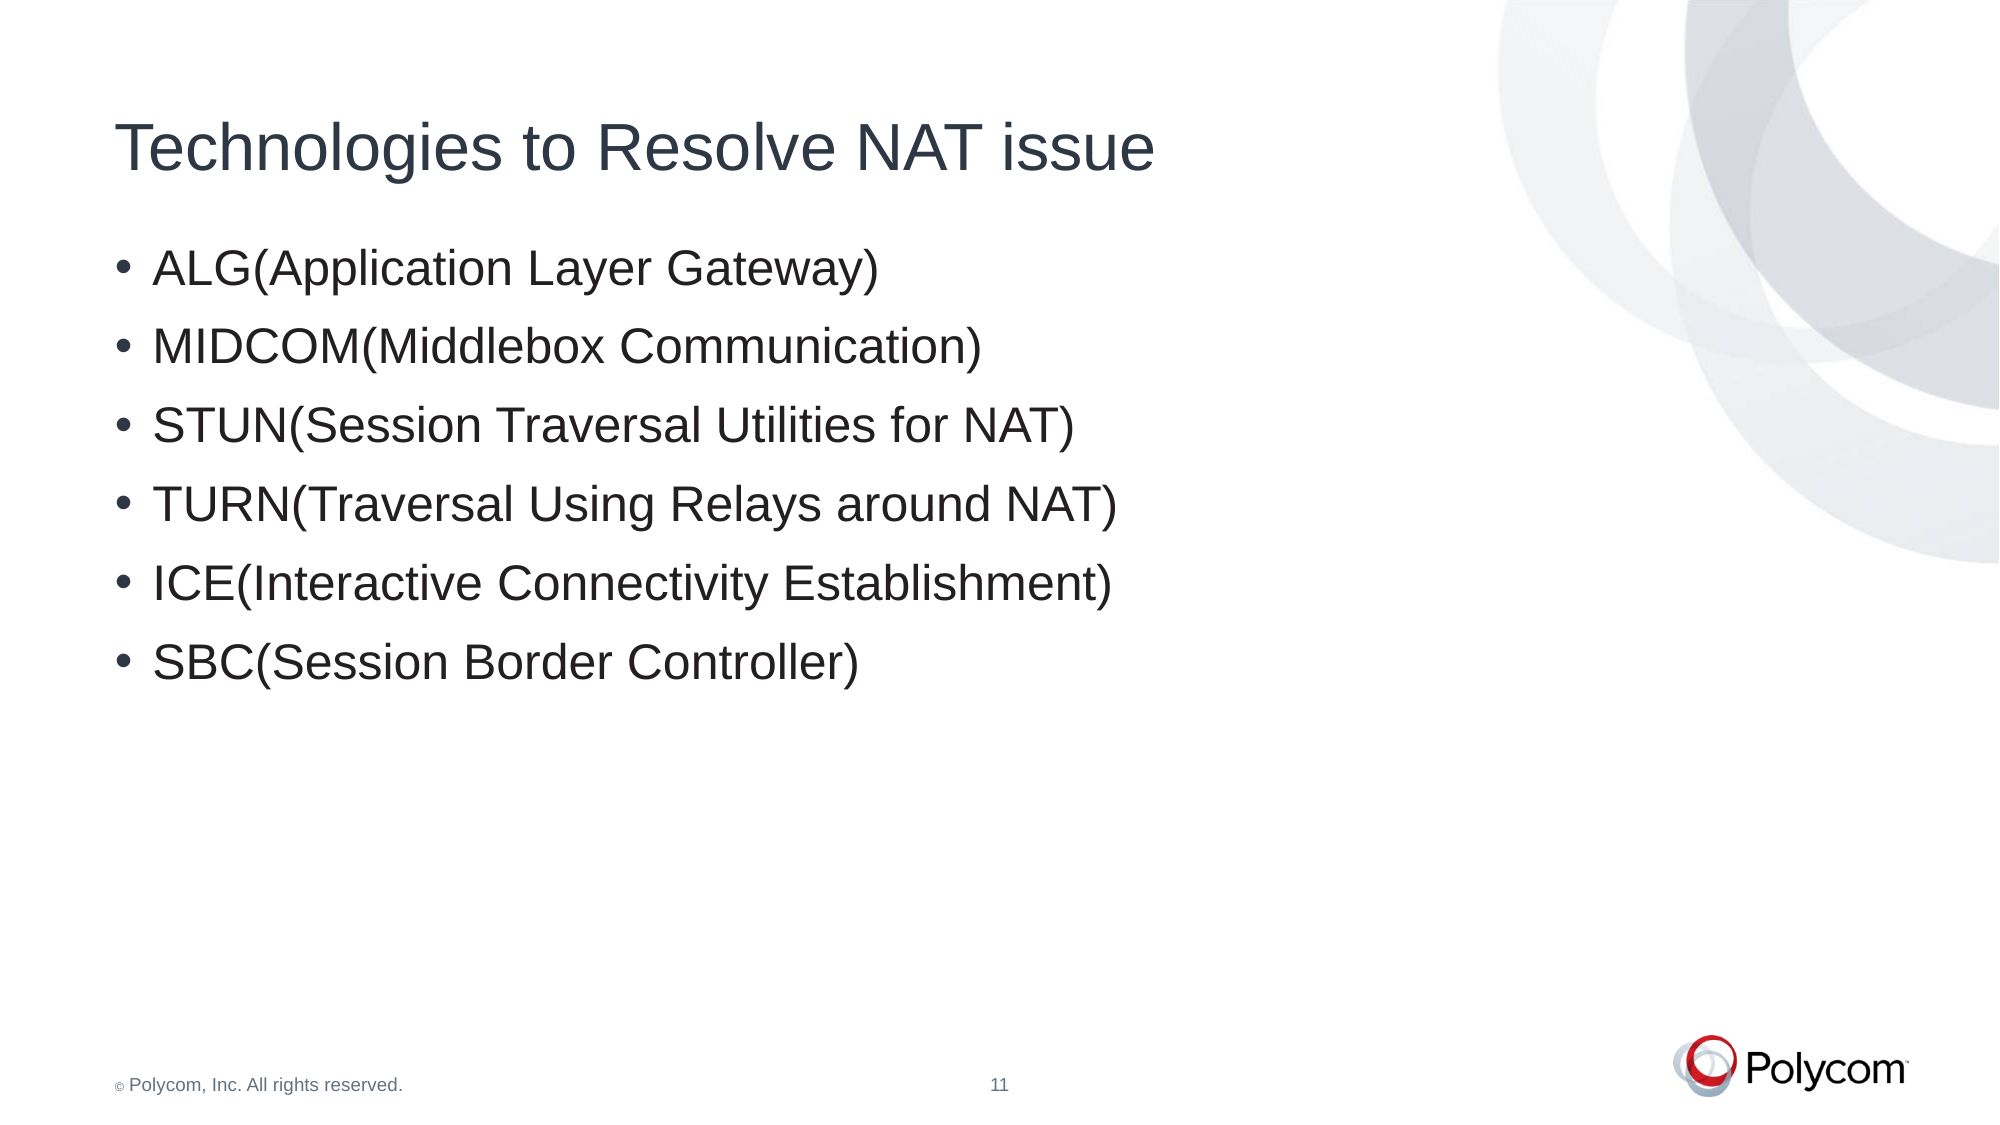

# Technologies to Resolve NAT issue
ALG(Application Layer Gateway)
MIDCOM(Middlebox Communication)
STUN(Session Traversal Utilities for NAT)
TURN(Traversal Using Relays around NAT)
ICE(Interactive Connectivity Establishment)
SBC(Session Border Controller)